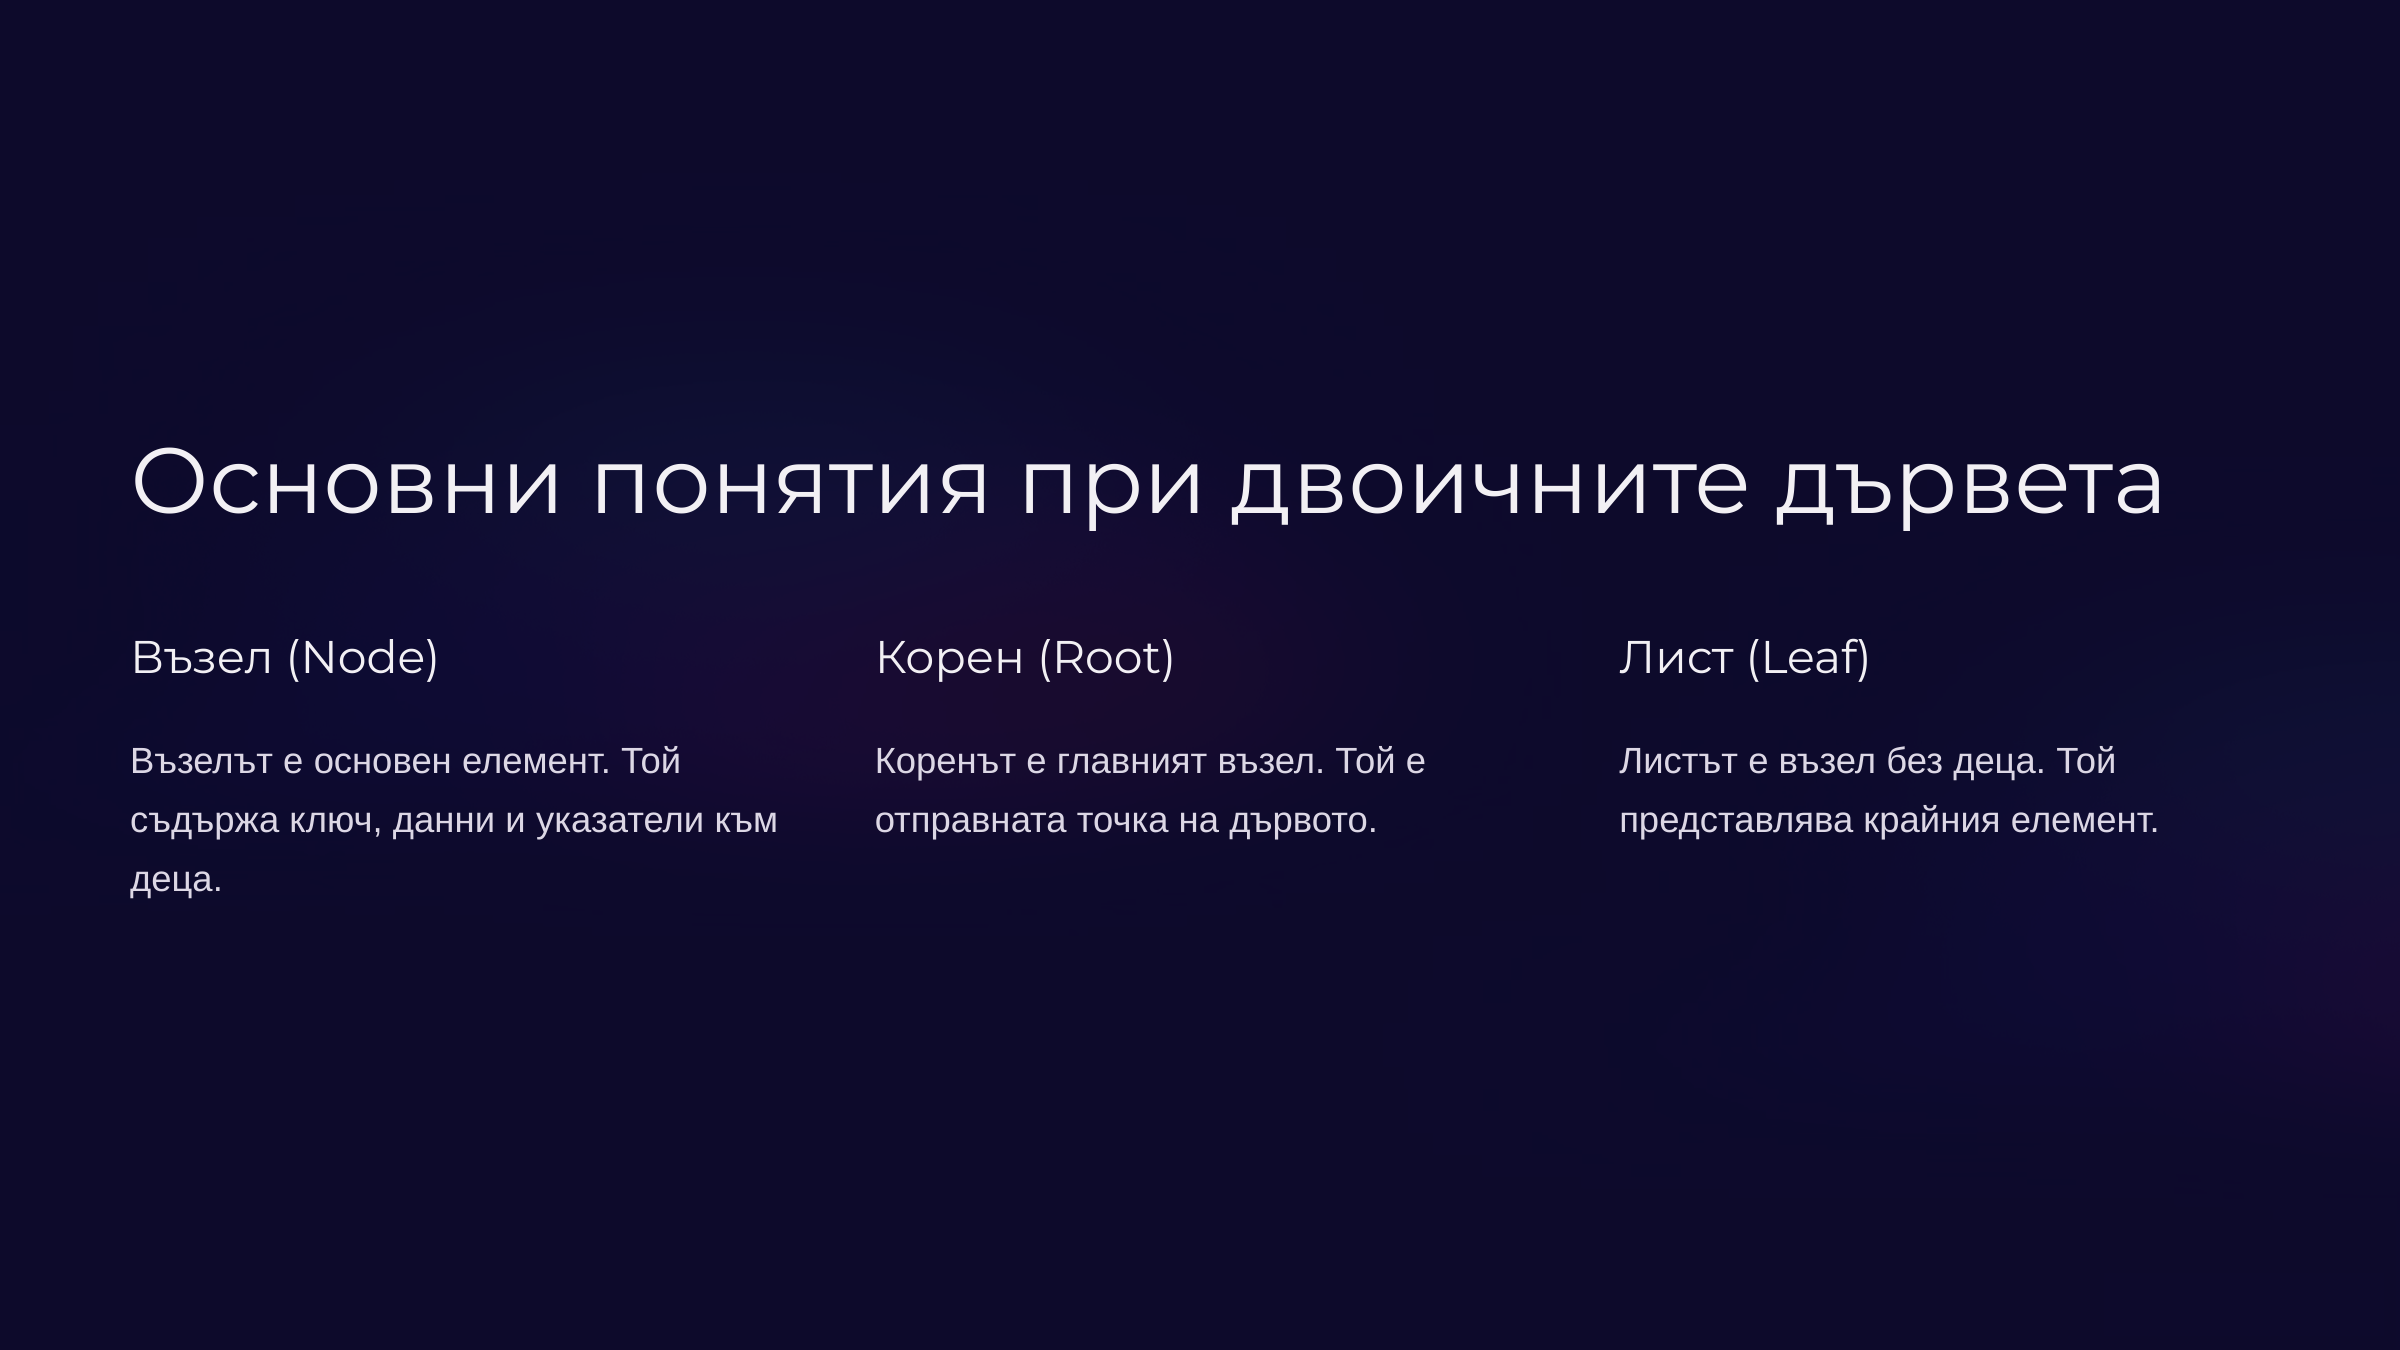

Основни понятия при двоичните дървета
Възел (Node)
Корен (Root)
Лист (Leaf)
Възелът е основен елемент. Той съдържа ключ, данни и указатели към деца.
Коренът е главният възел. Той е отправната точка на дървото.
Листът е възел без деца. Той представлява крайния елемент.